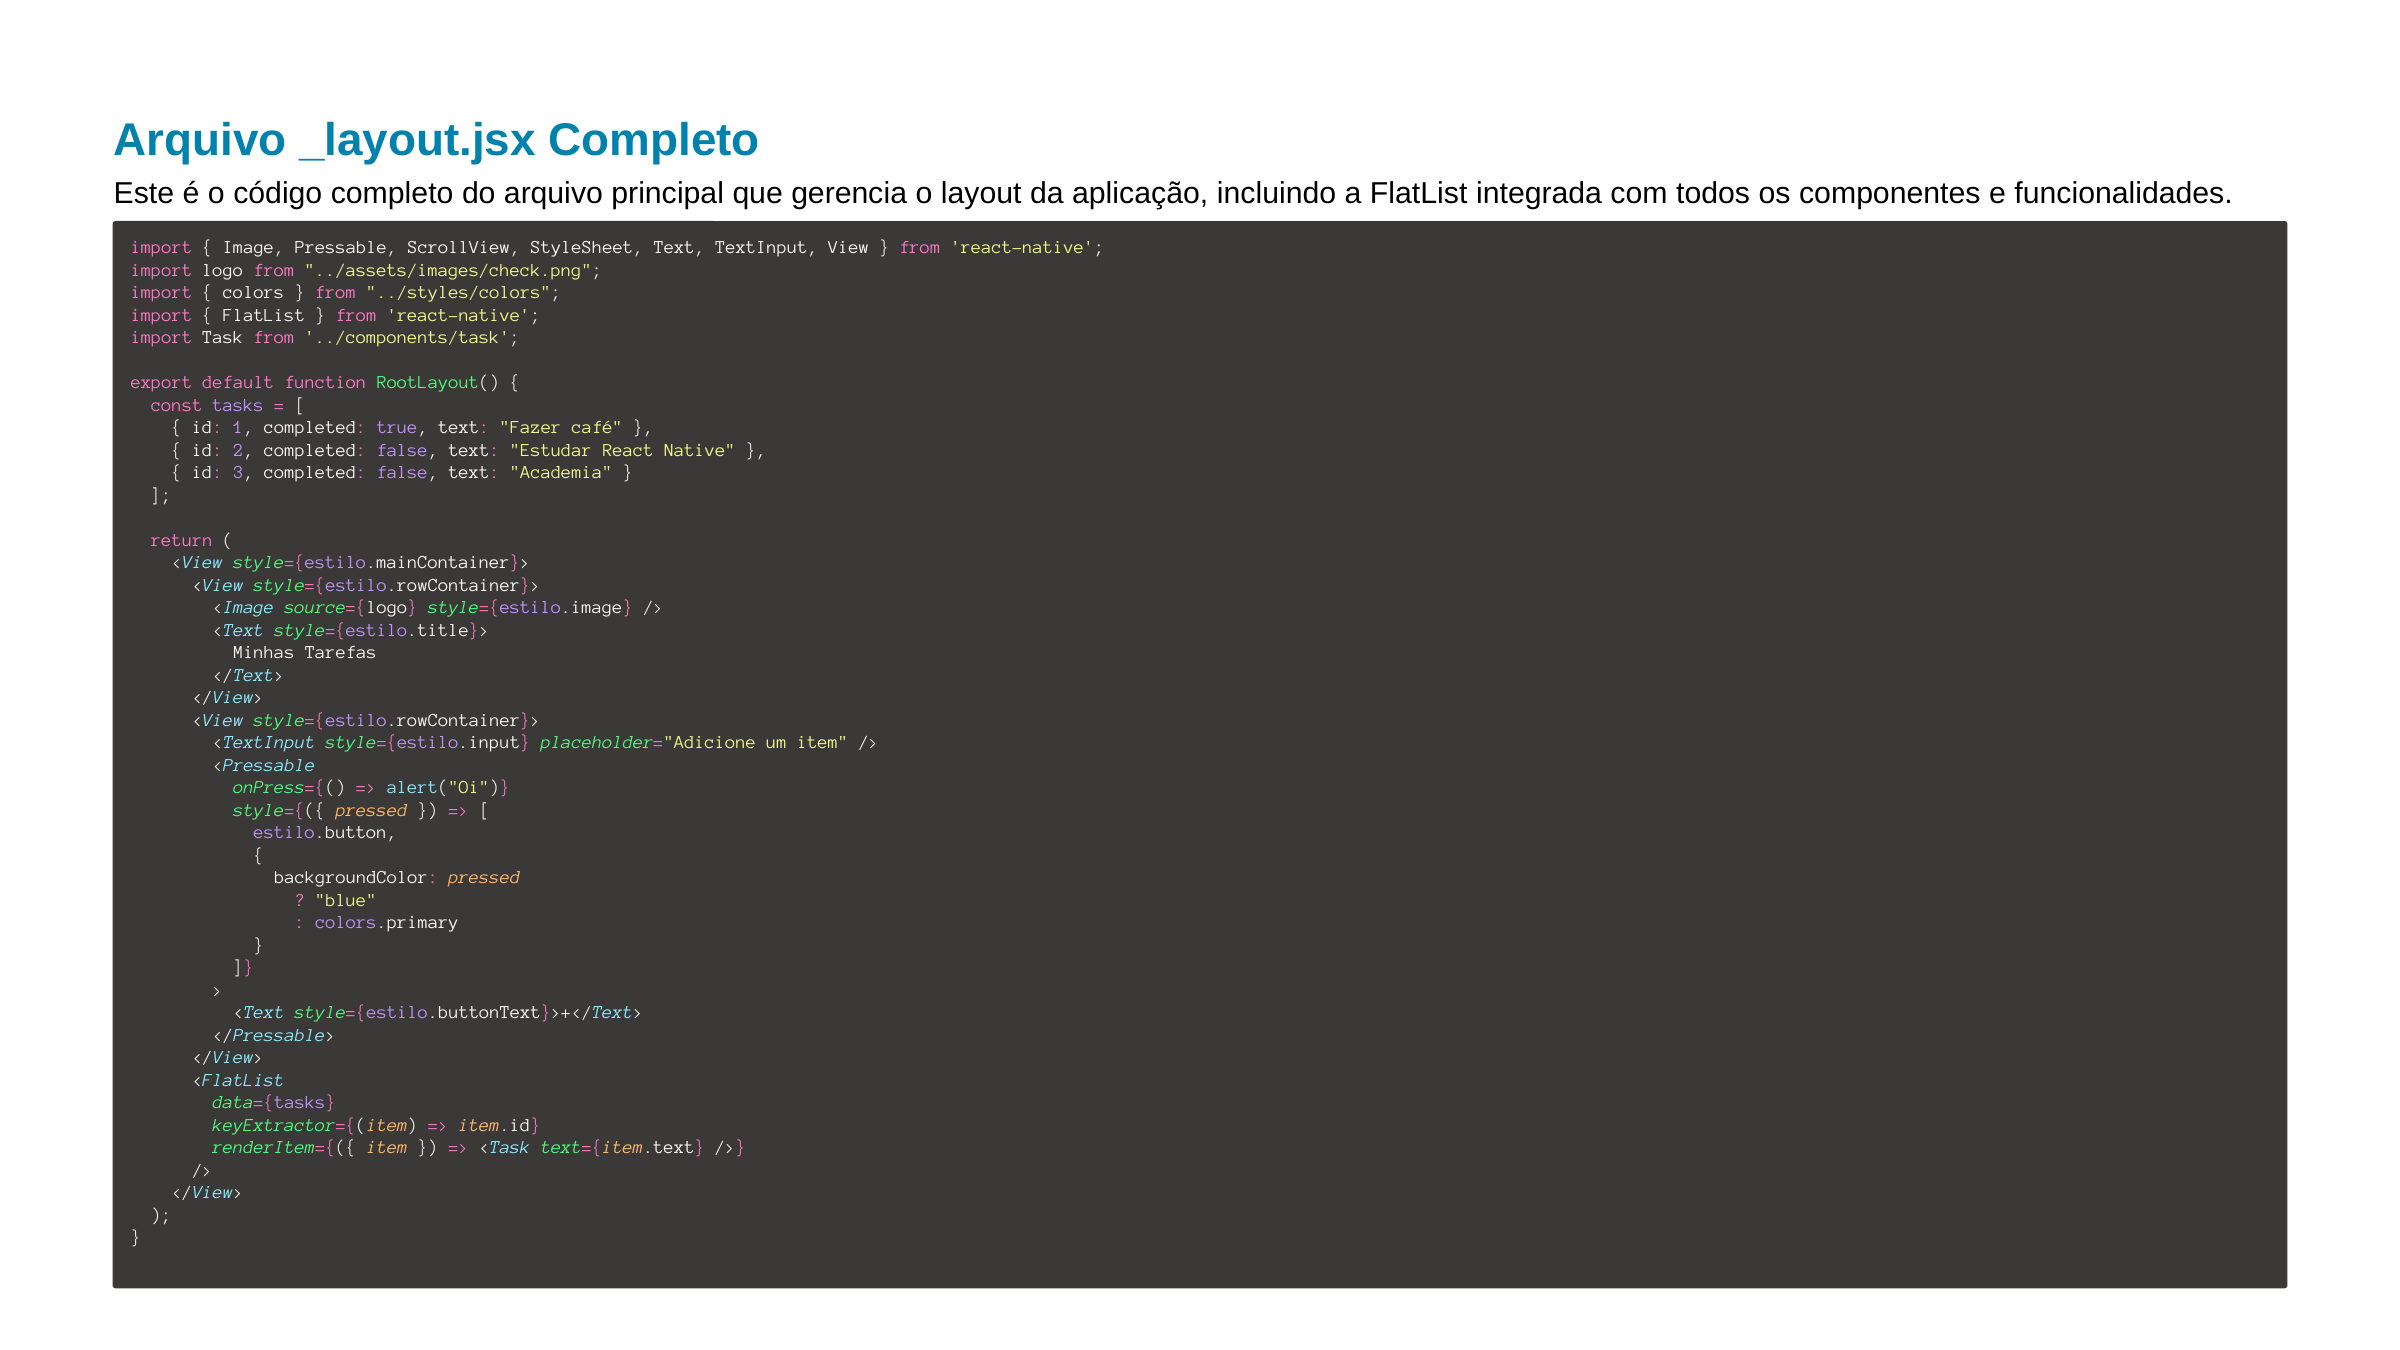

Arquivo _layout.jsx Completo
Este é o código completo do arquivo principal que gerencia o layout da aplicação, incluindo a FlatList integrada com todos os componentes e funcionalidades.

import { Image, Pressable, ScrollView, StyleSheet, Text, TextInput, View } from 'react-native';
import logo from "../assets/images/check.png";
import { colors } from "../styles/colors";
import { FlatList } from 'react-native';
import Task from '../components/task';
export default function RootLayout() {
  const tasks = [
    { id: 1, completed: true, text: "Fazer café" },
    { id: 2, completed: false, text: "Estudar React Native" },
    { id: 3, completed: false, text: "Academia" }
  ];
  return (
    <View style={estilo.mainContainer}>
      <View style={estilo.rowContainer}>
        <Image source={logo} style={estilo.image} />
        <Text style={estilo.title}>
          Minhas Tarefas
        </Text>
      </View>
      <View style={estilo.rowContainer}>
        <TextInput style={estilo.input} placeholder="Adicione um item" />
        <Pressable
          onPress={() => alert("Oi")}
          style={({ pressed }) => [
            estilo.button,
            {
              backgroundColor: pressed
                ? "blue"
                : colors.primary
            }
          ]}
        >
          <Text style={estilo.buttonText}>+</Text>
        </Pressable>
      </View>
      <FlatList
        data={tasks}
        keyExtractor={(item) => item.id}
        renderItem={({ item }) => <Task text={item.text} />}
      />
    </View>
  );
}